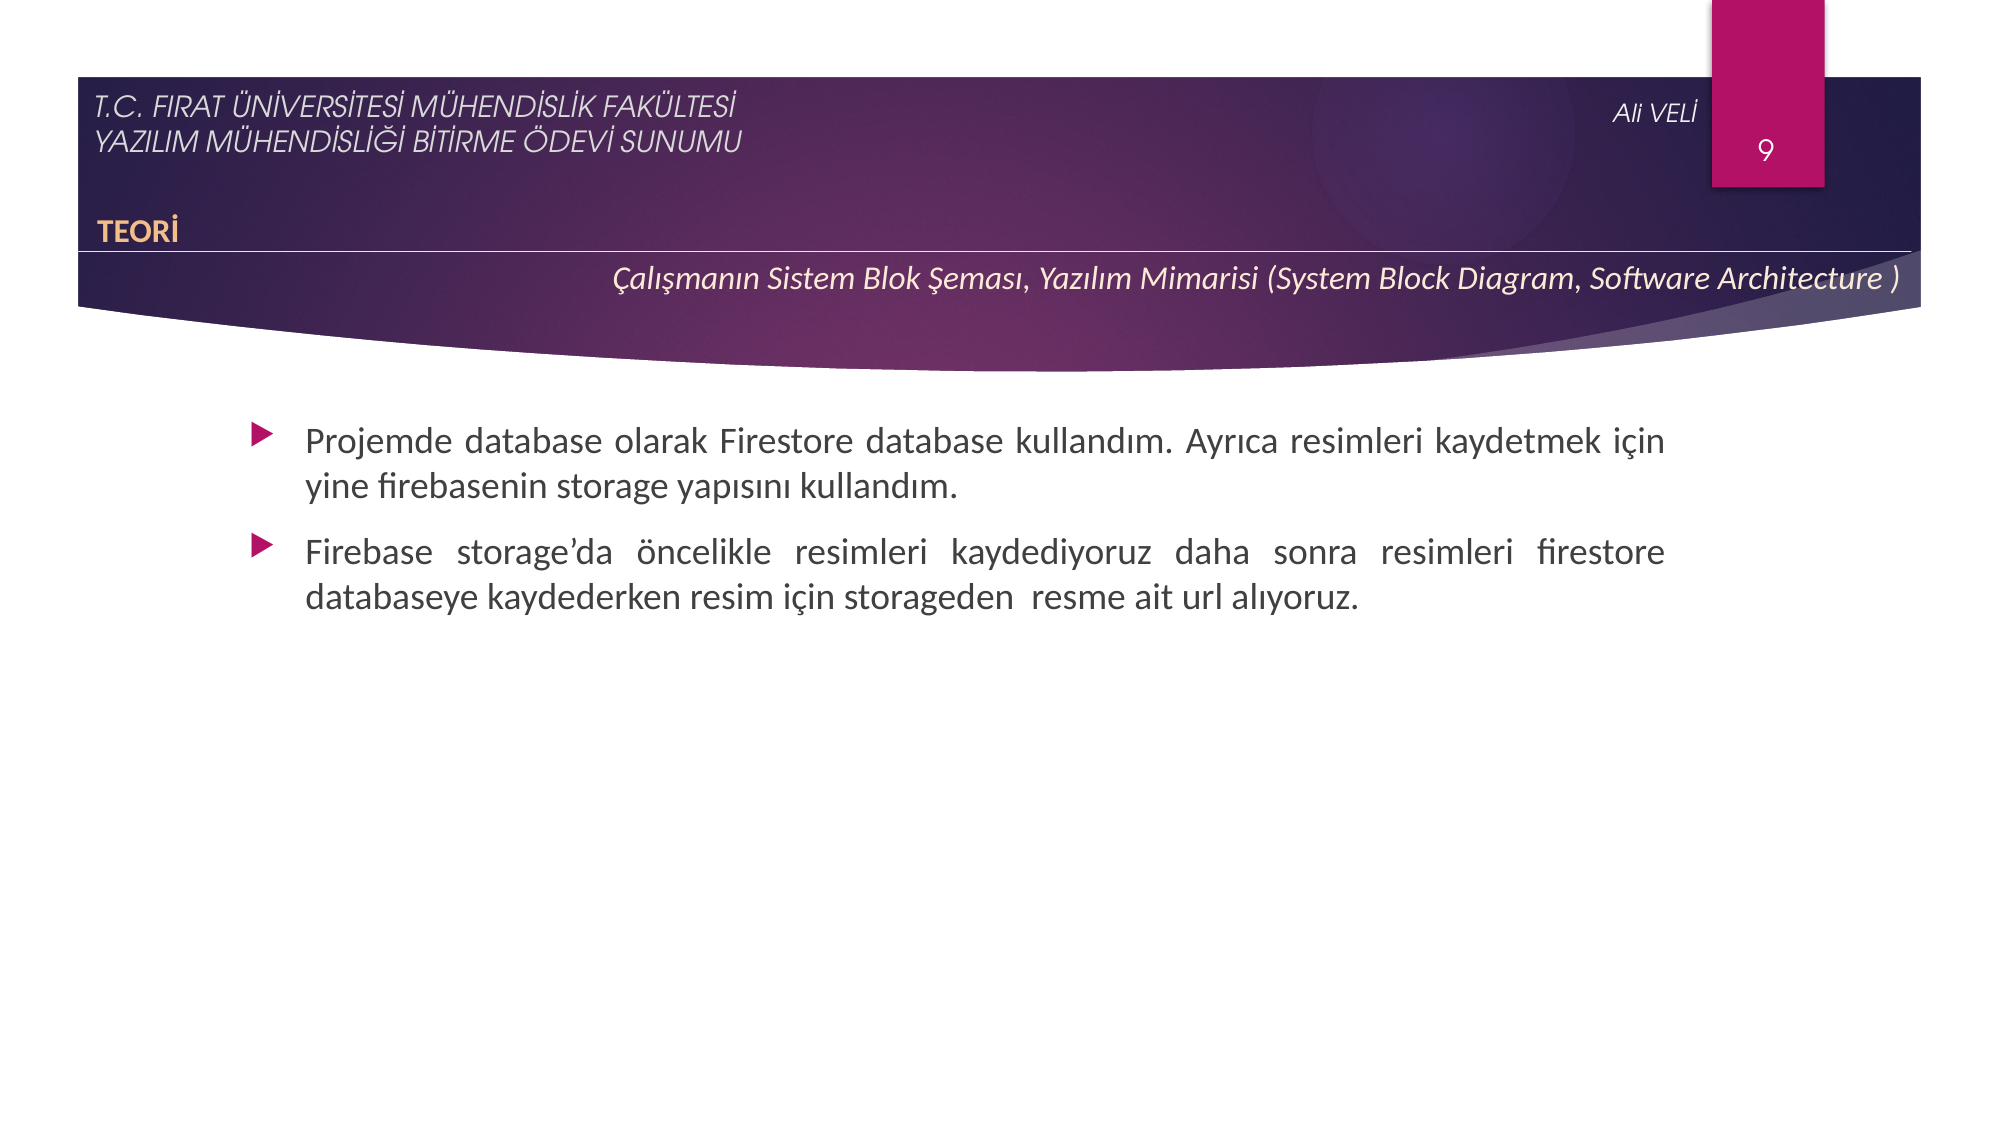

9
# T.C. FIRAT ÜNİVERSİTESİ MÜHENDİSLİK FAKÜLTESİ YAZILIM MÜHENDİSLİĞİ BİTİRME ÖDEVİ SUNUMU
Ali VELİ
TEORİ
Çalışmanın Sistem Blok Şeması, Yazılım Mimarisi (System Block Diagram, Software Architecture )
Projemde database olarak Firestore database kullandım. Ayrıca resimleri kaydetmek için yine firebasenin storage yapısını kullandım.
Firebase storage’da öncelikle resimleri kaydediyoruz daha sonra resimleri firestore databaseye kaydederken resim için storageden  resme ait url alıyoruz.